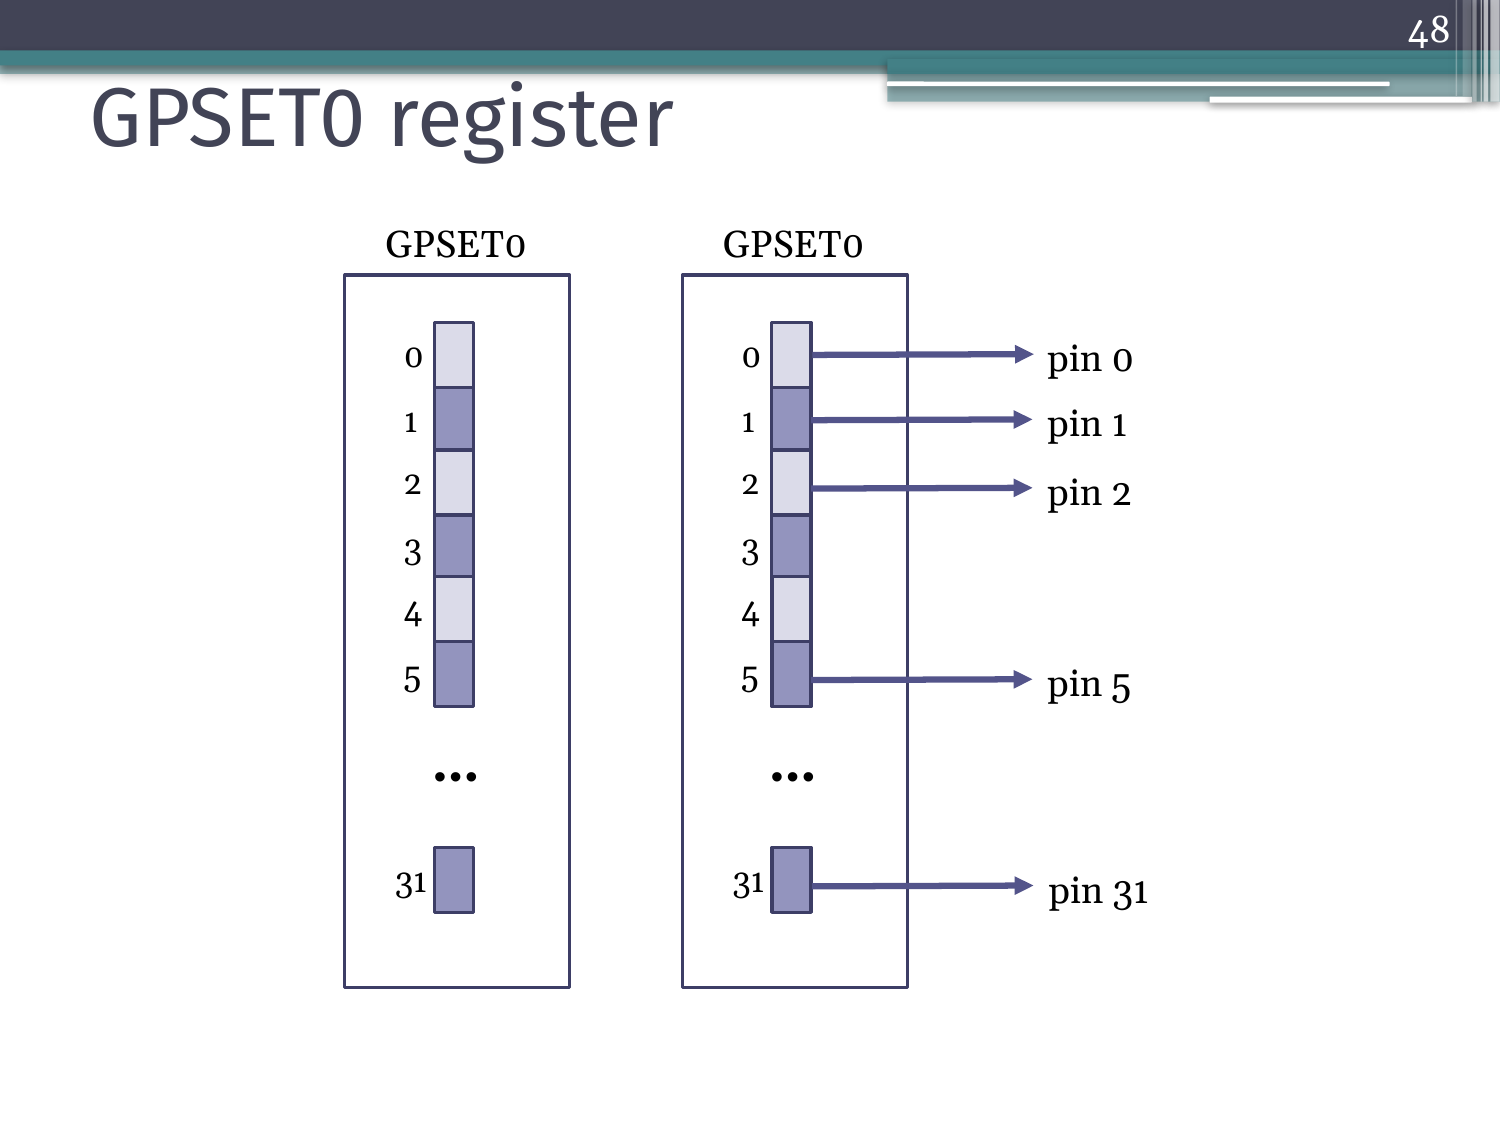

48
# GPSET0 register
GPSET0

0

1

2

3

4

5
…

31
GPSET0

0

1

2

3

4

5
…

31
pin 0
pin 1
pin 2
pin 5
pin 31